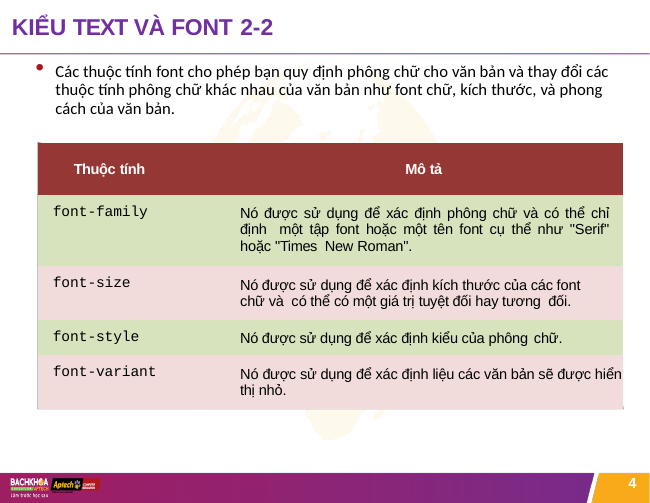

# KIỂU TEXT VÀ FONT 2-2
Các thuộc tính font cho phép bạn quy định phông chữ cho văn bản và thay đổi các  thuộc tính phông chữ khác nhau của văn bản như font chữ, kích thước, và phong  cách của văn bản.

| Thuộc tính | Mô tả |
| --- | --- |
| font-family | Nó được sử dụng để xác định phông chữ và có thể chỉ định một tập font hoặc một tên font cụ thể như "Serif" hoặc "Times New Roman". |
| font-size | Nó được sử dụng để xác định kích thước của các font chữ và có thể có một giá trị tuyệt đối hay tương đối. |
| font-style | Nó được sử dụng để xác định kiểu của phông chữ. |
| font-variant | Nó được sử dụng để xác định liệu các văn bản sẽ được hiển thị nhỏ. |
4